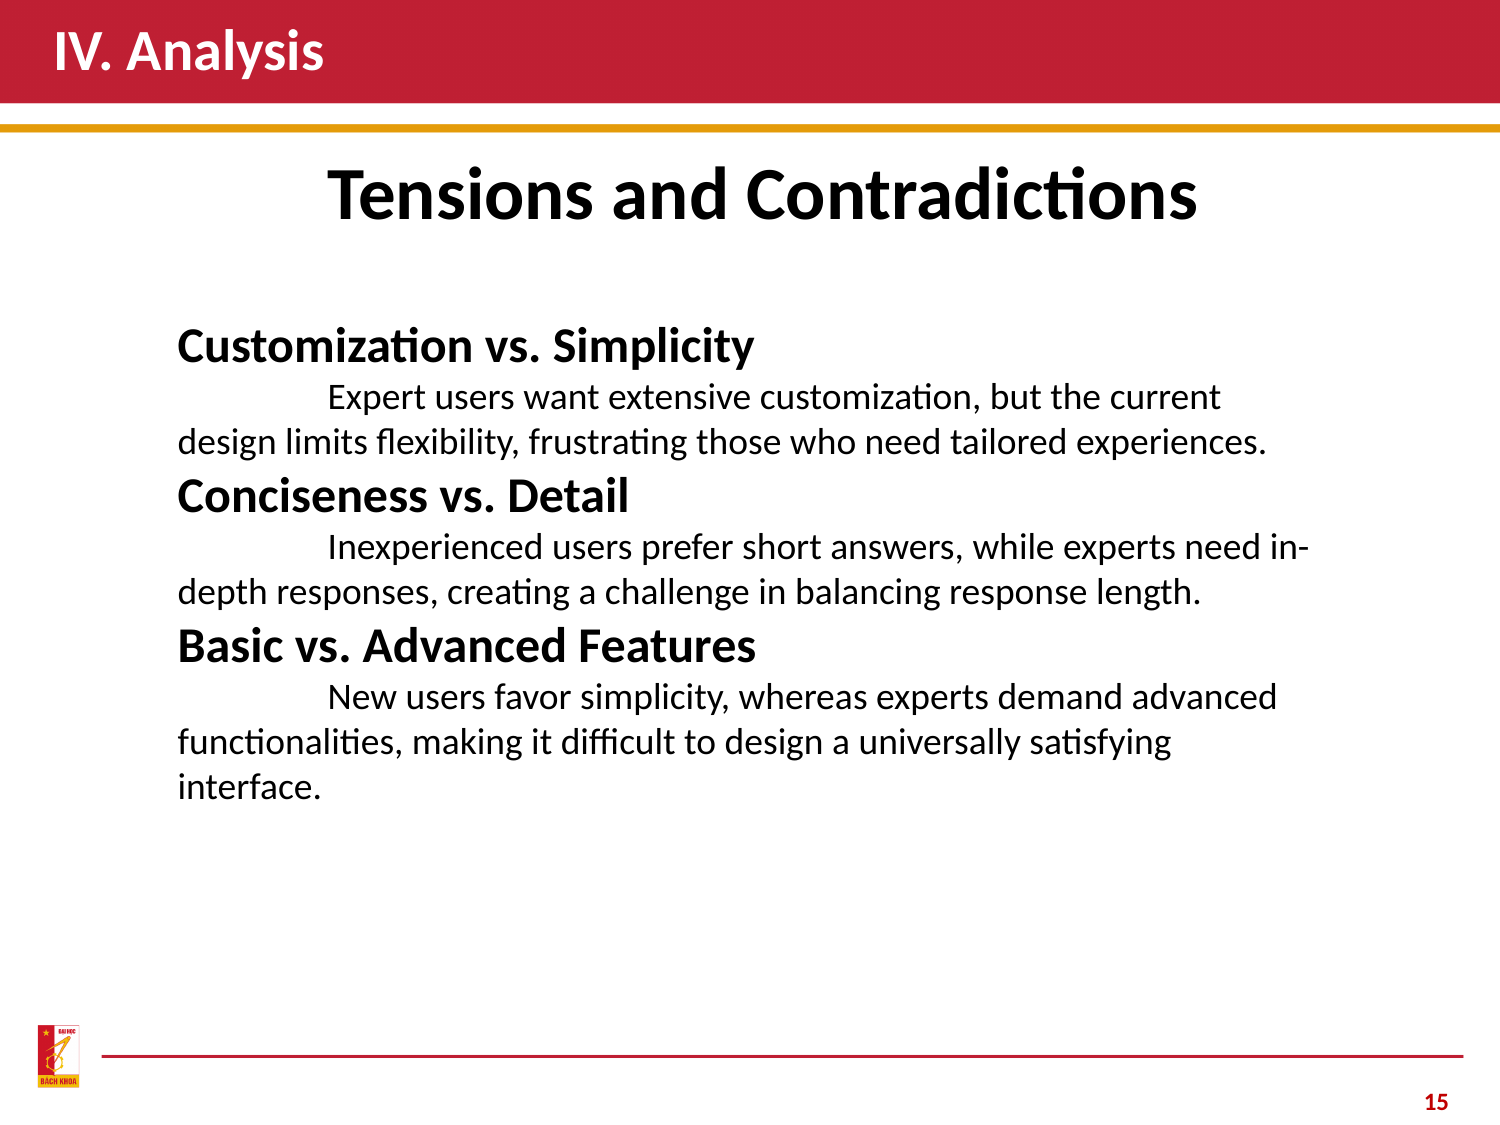

# IV. Analysis
Tensions and Contradictions
Customization vs. Simplicity
	Expert users want extensive customization, but the current design limits flexibility, frustrating those who need tailored experiences.
Conciseness vs. Detail
	Inexperienced users prefer short answers, while experts need in-depth responses, creating a challenge in balancing response length.
Basic vs. Advanced Features
	New users favor simplicity, whereas experts demand advanced functionalities, making it difficult to design a universally satisfying interface.
15